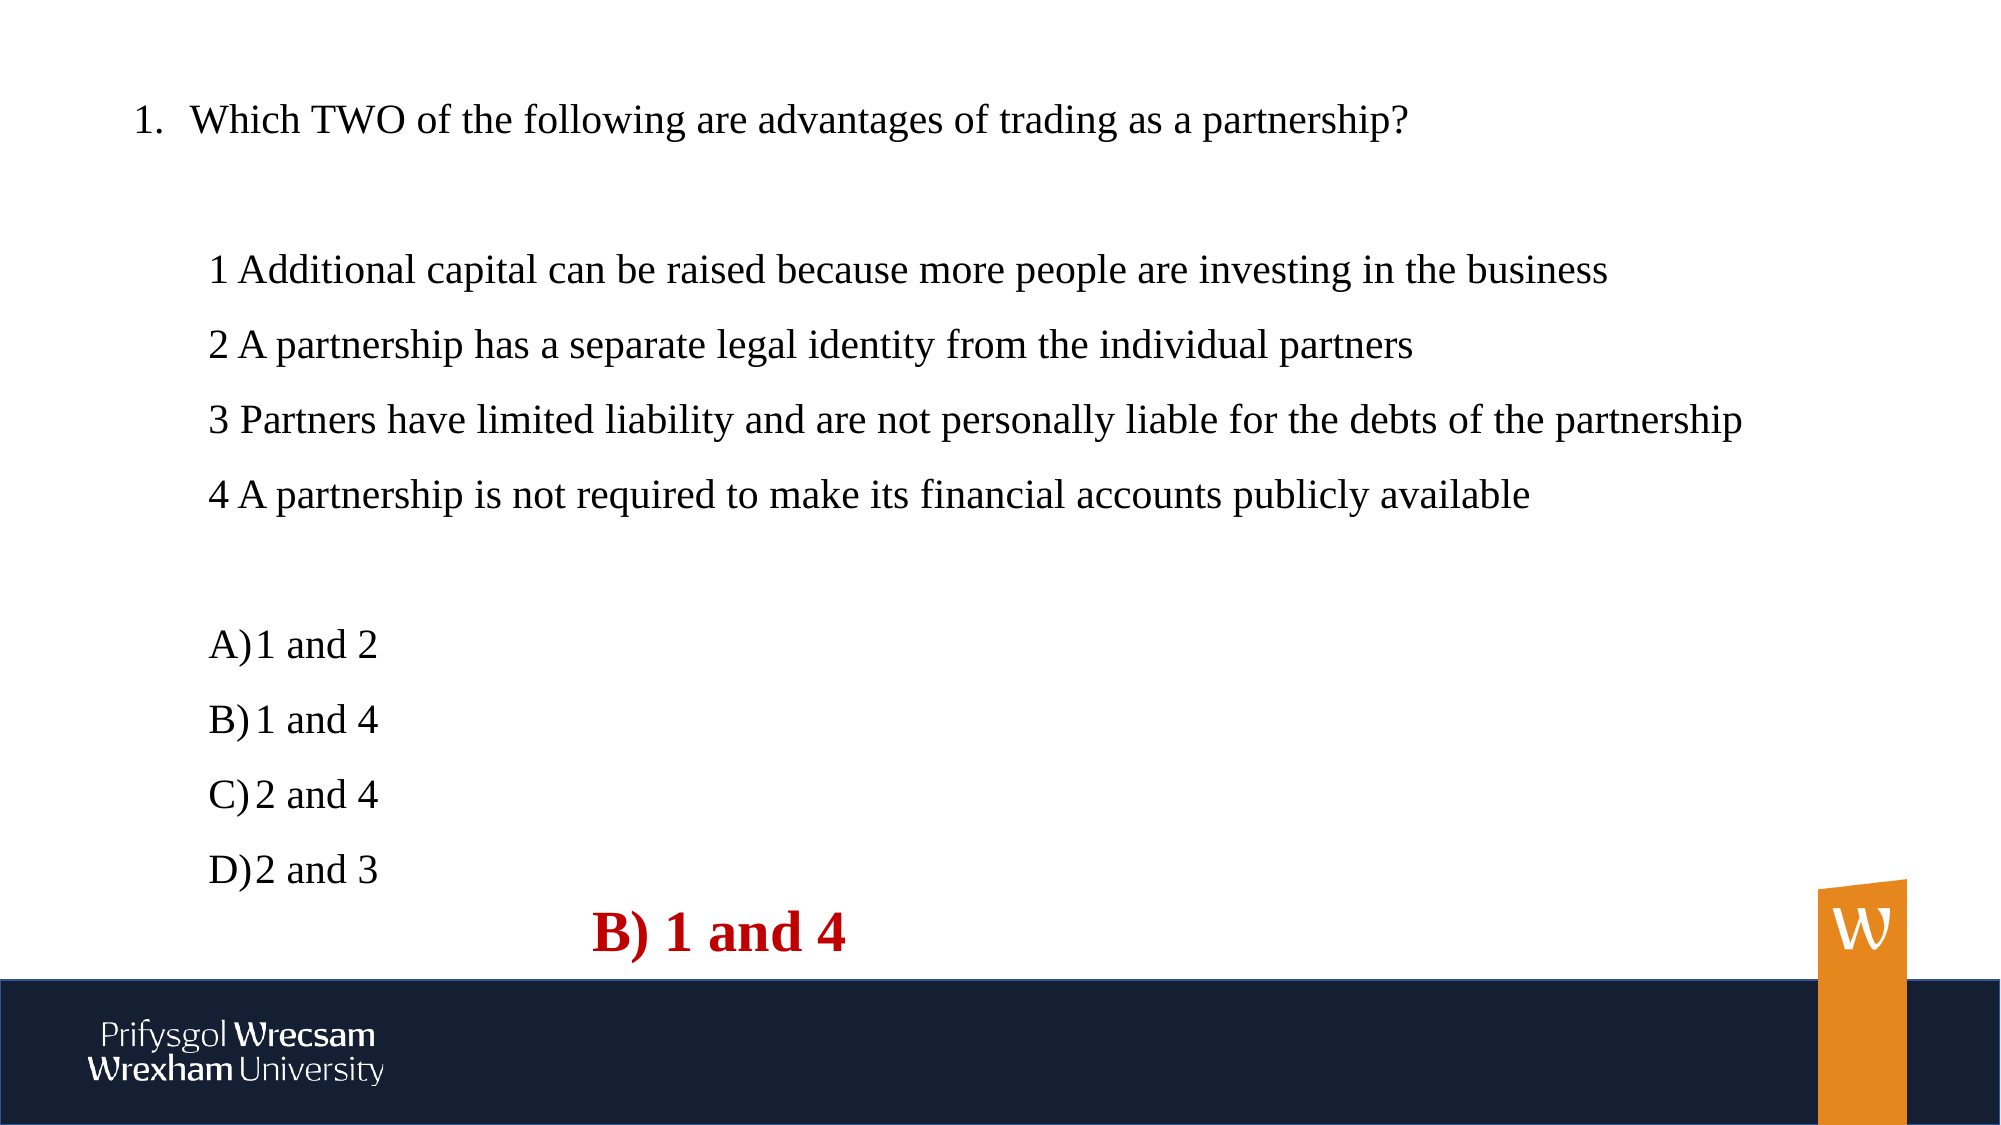

Which TWO of the following are advantages of trading as a partnership?

1 Additional capital can be raised because more people are investing in the business
2 A partnership has a separate legal identity from the individual partners
3 Partners have limited liability and are not personally liable for the debts of the partnership
4 A partnership is not required to make its financial accounts publicly available

1 and 2
1 and 4
2 and 4
2 and 3

B) 1 and 4